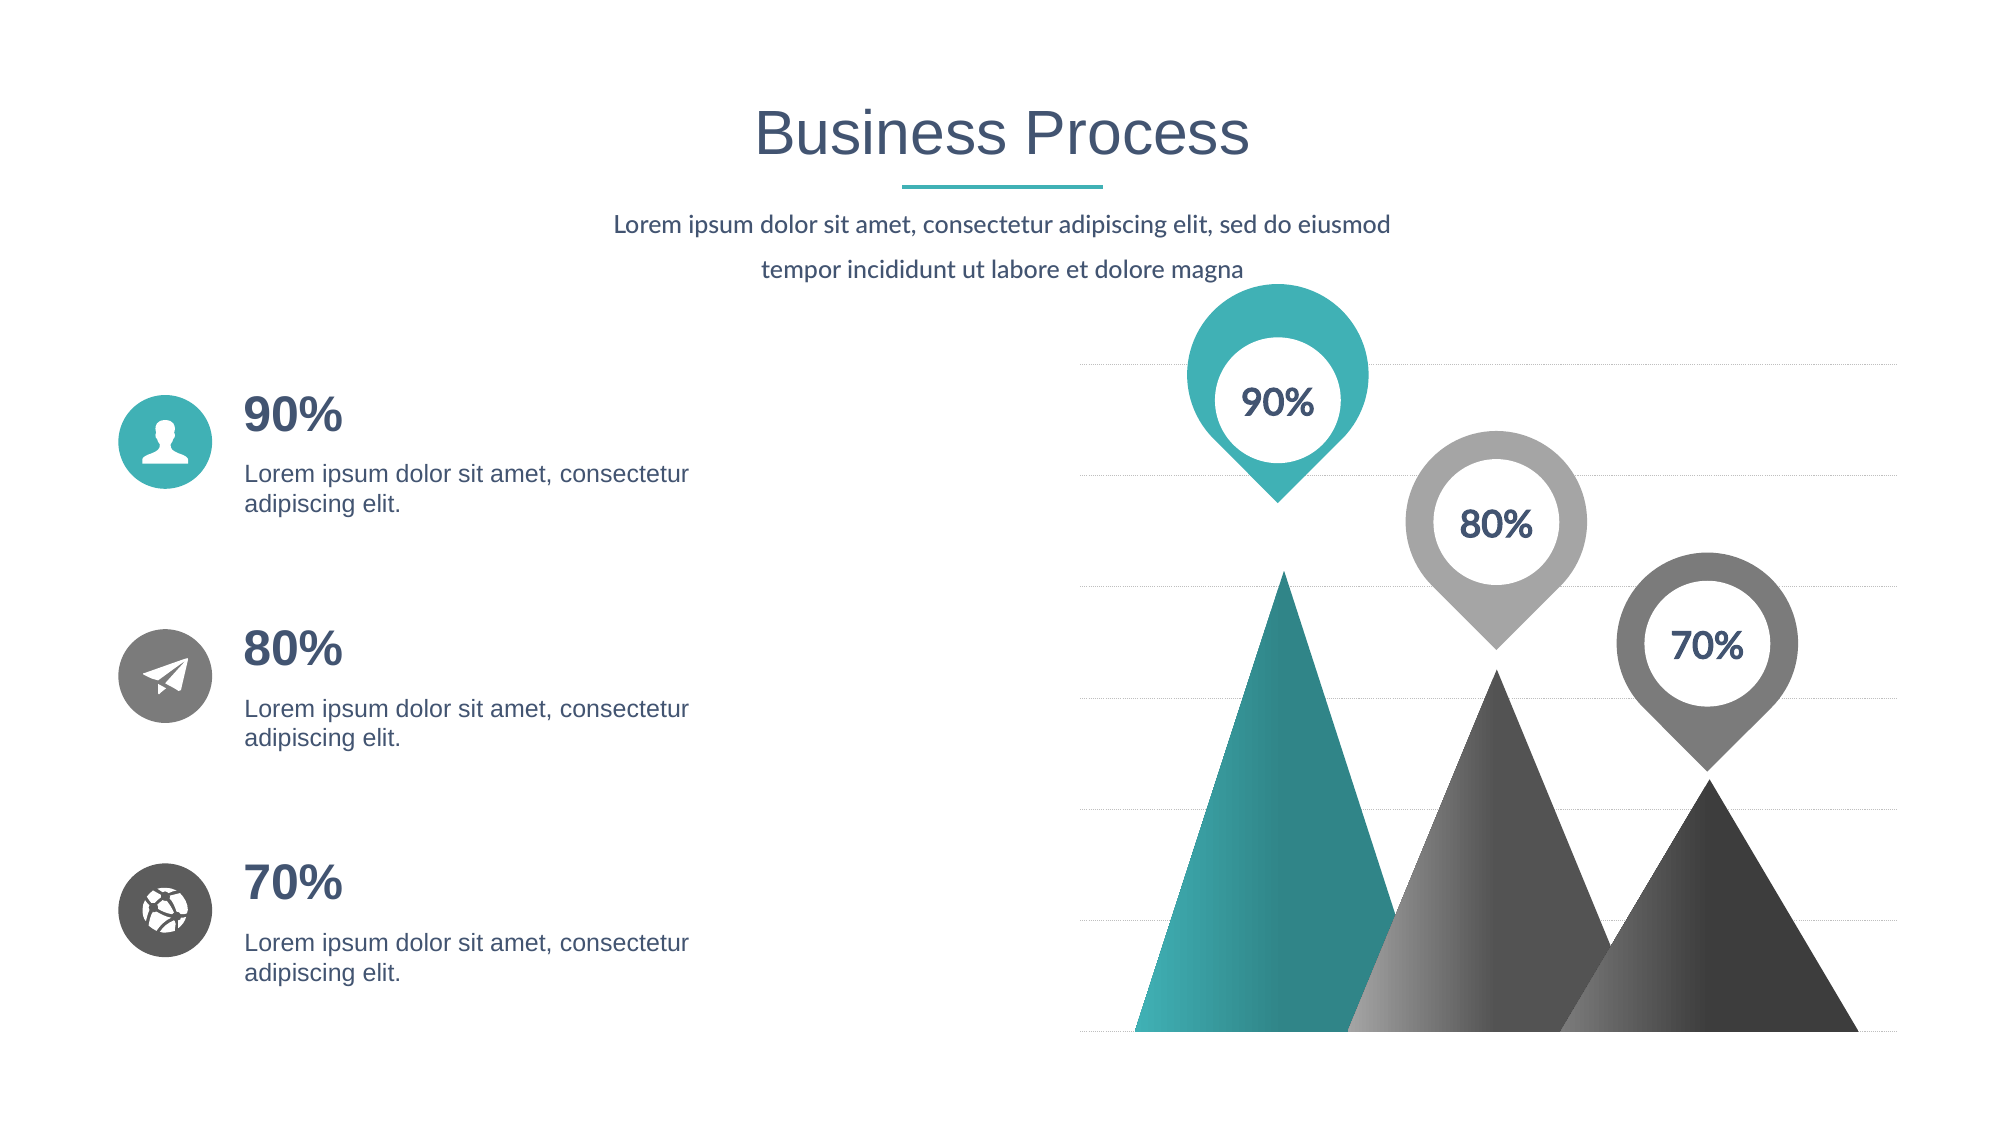

Business Process
Lorem ipsum dolor sit amet, consectetur adipiscing elit, sed do eiusmod tempor incididunt ut labore et dolore magna

90%
90%

Lorem ipsum dolor sit amet, consectetur adipiscing elit.
80%

70%
80%

Lorem ipsum dolor sit amet, consectetur adipiscing elit.

70%

Lorem ipsum dolor sit amet, consectetur adipiscing elit.